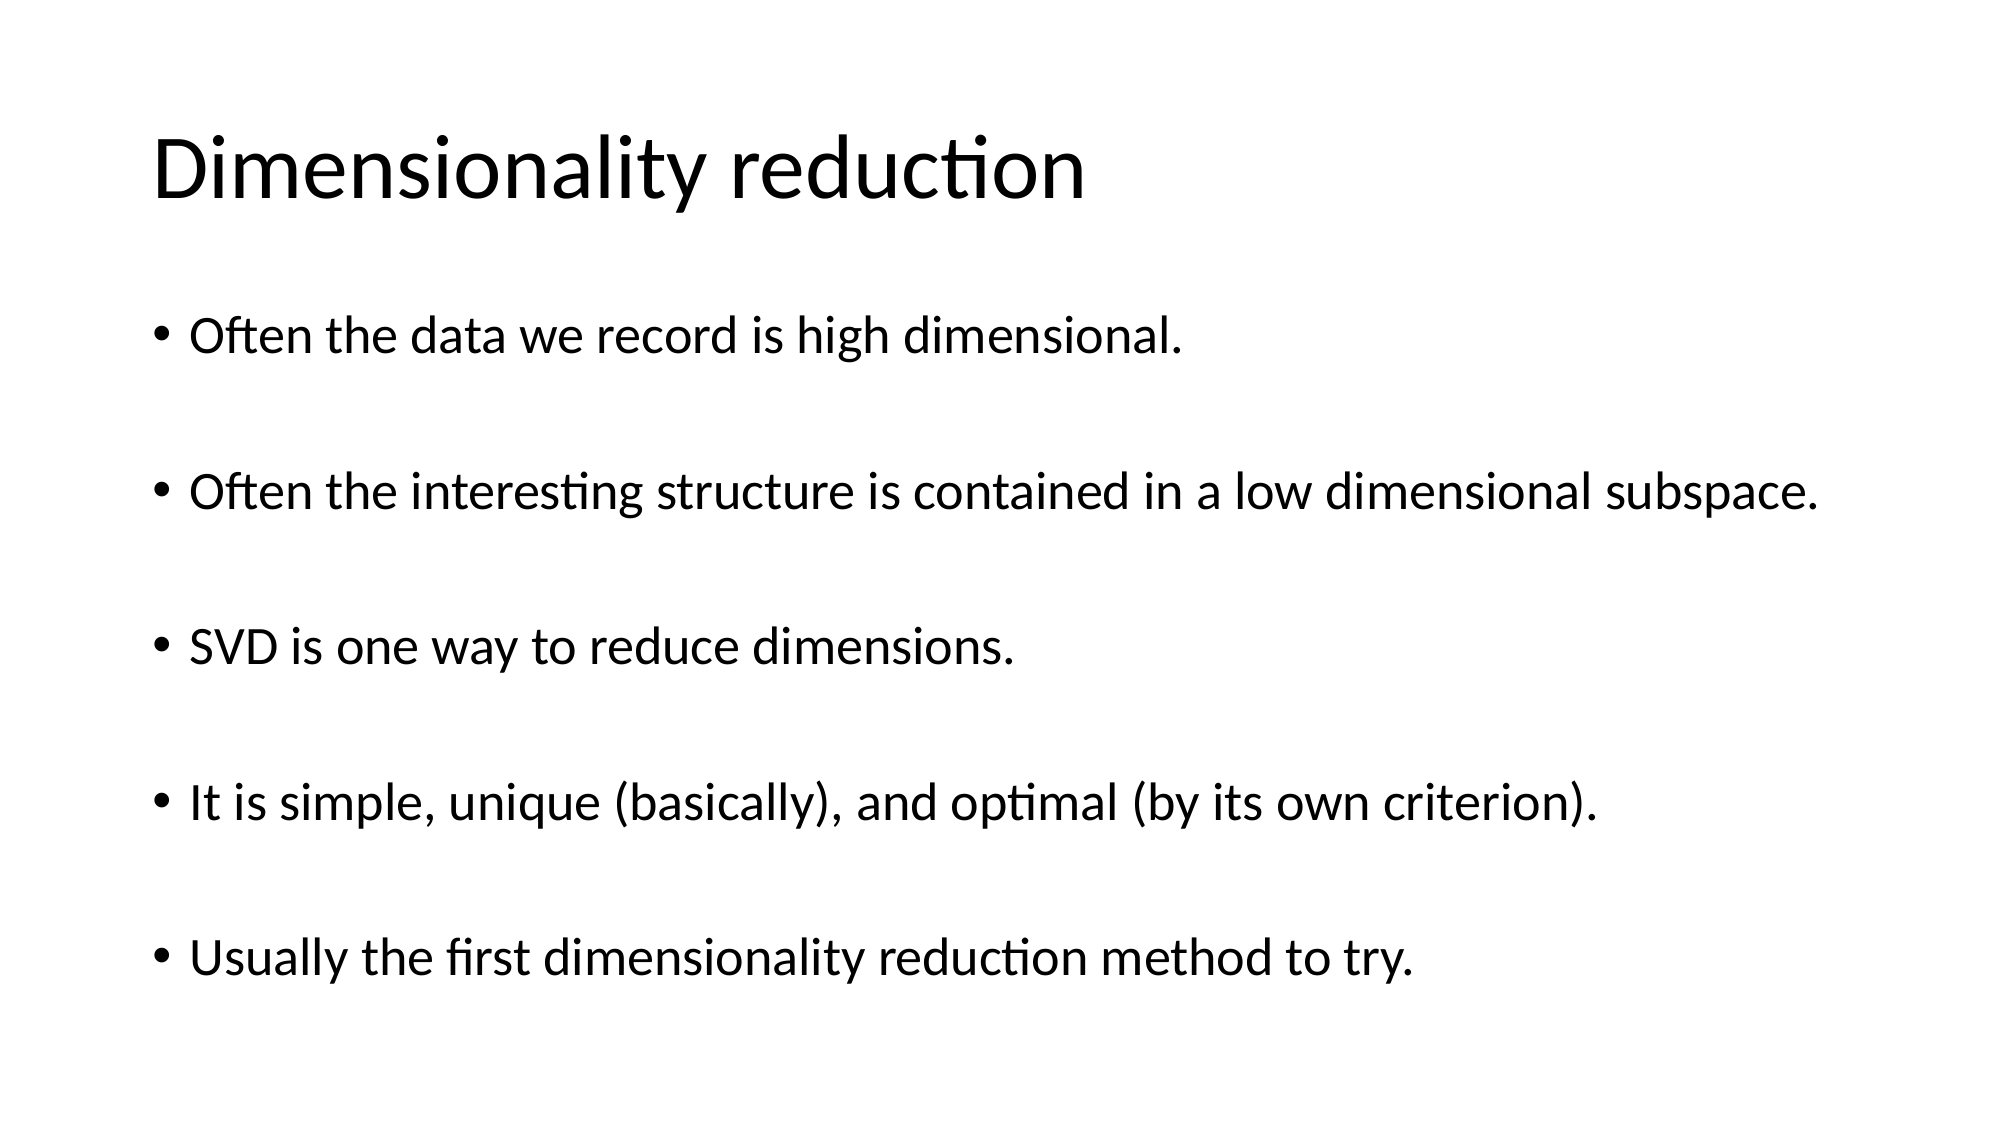

# Dimensionality reduction
Often the data we record is high dimensional.

Often the interesting structure is contained in a low dimensional subspace.

SVD is one way to reduce dimensions.

It is simple, unique (basically), and optimal (by its own criterion).

Usually the first dimensionality reduction method to try.